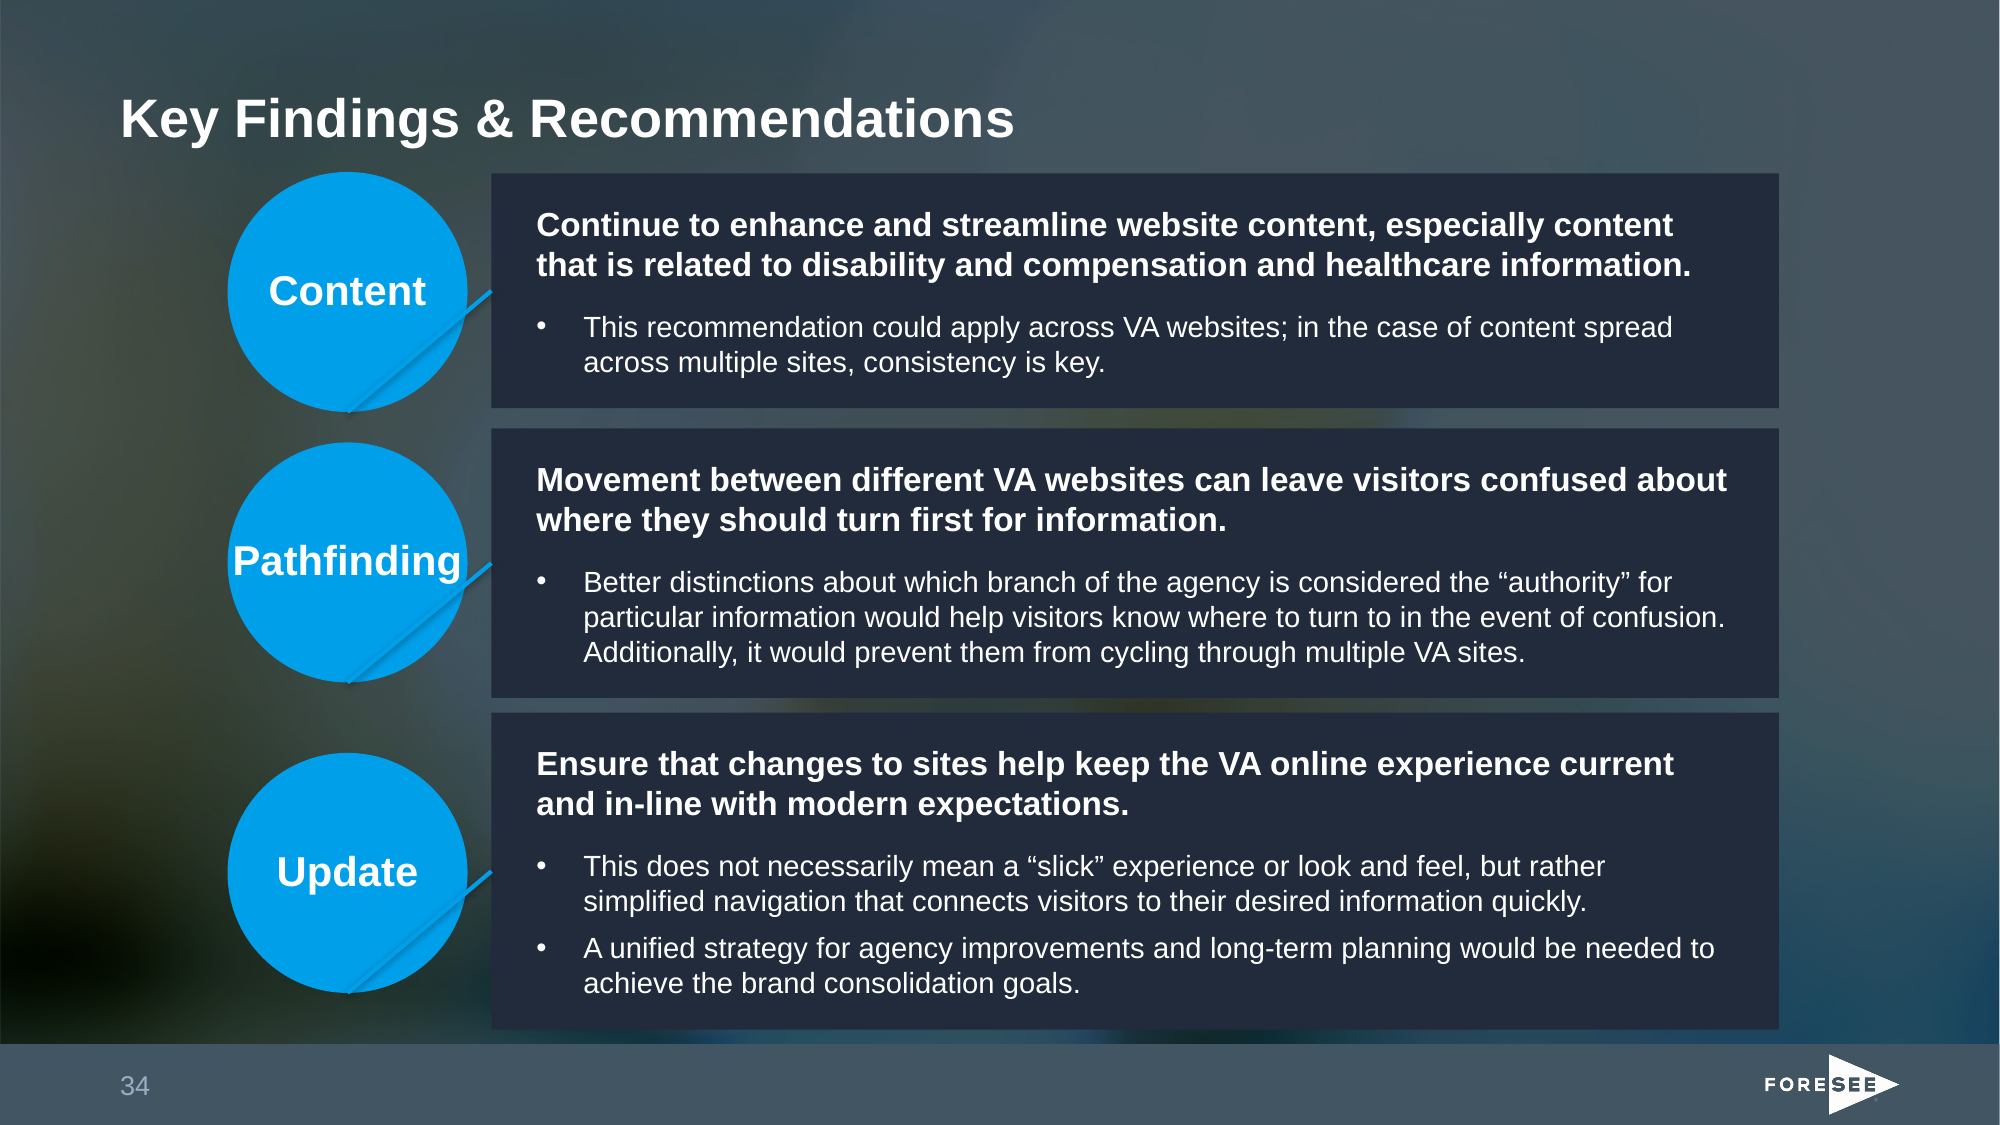

# Key Findings & Recommendations
Content
Continue to enhance and streamline website content, especially content that is related to disability and compensation and healthcare information.
This recommendation could apply across VA websites; in the case of content spread across multiple sites, consistency is key.
Movement between different VA websites can leave visitors confused about where they should turn first for information.
Better distinctions about which branch of the agency is considered the “authority” for particular information would help visitors know where to turn to in the event of confusion. Additionally, it would prevent them from cycling through multiple VA sites.
Pathfinding
Ensure that changes to sites help keep the VA online experience current and in-line with modern expectations.
This does not necessarily mean a “slick” experience or look and feel, but rather simplified navigation that connects visitors to their desired information quickly.
A unified strategy for agency improvements and long-term planning would be needed to achieve the brand consolidation goals.
Update
34